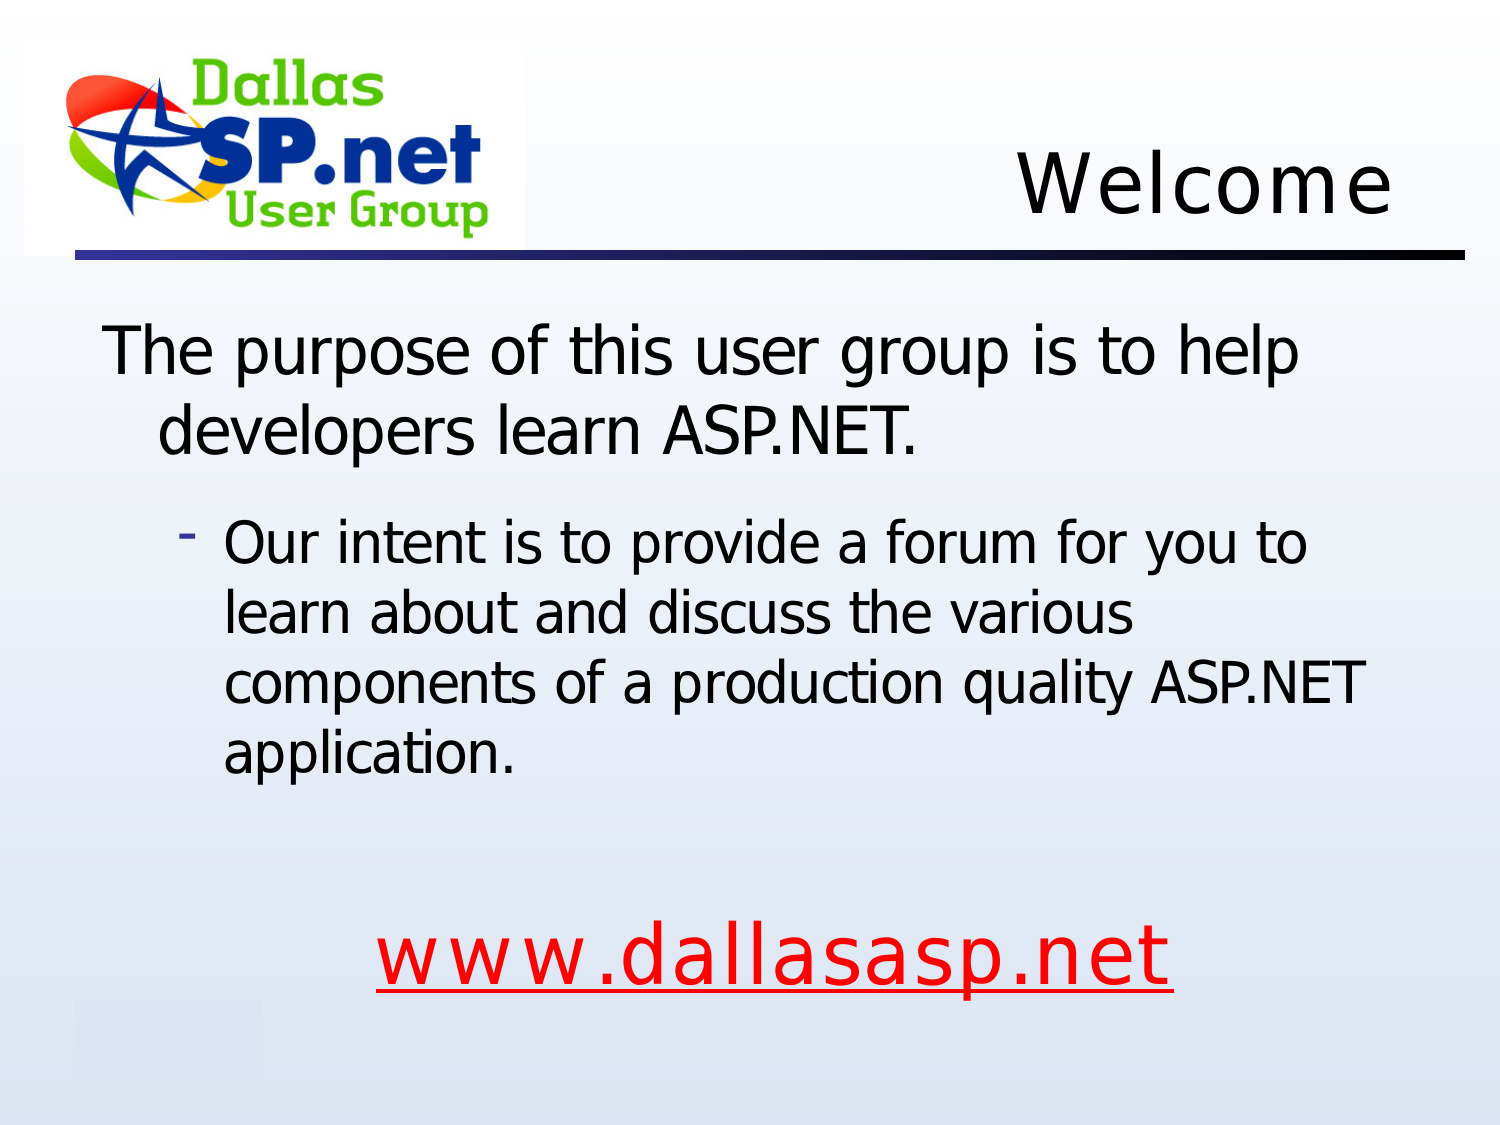

# Welcome
The purpose of this user group is to help developers learn ASP.NET.
Our intent is to provide a forum for you to learn about and discuss the various components of a production quality ASP.NET application.

www.dallasasp.net